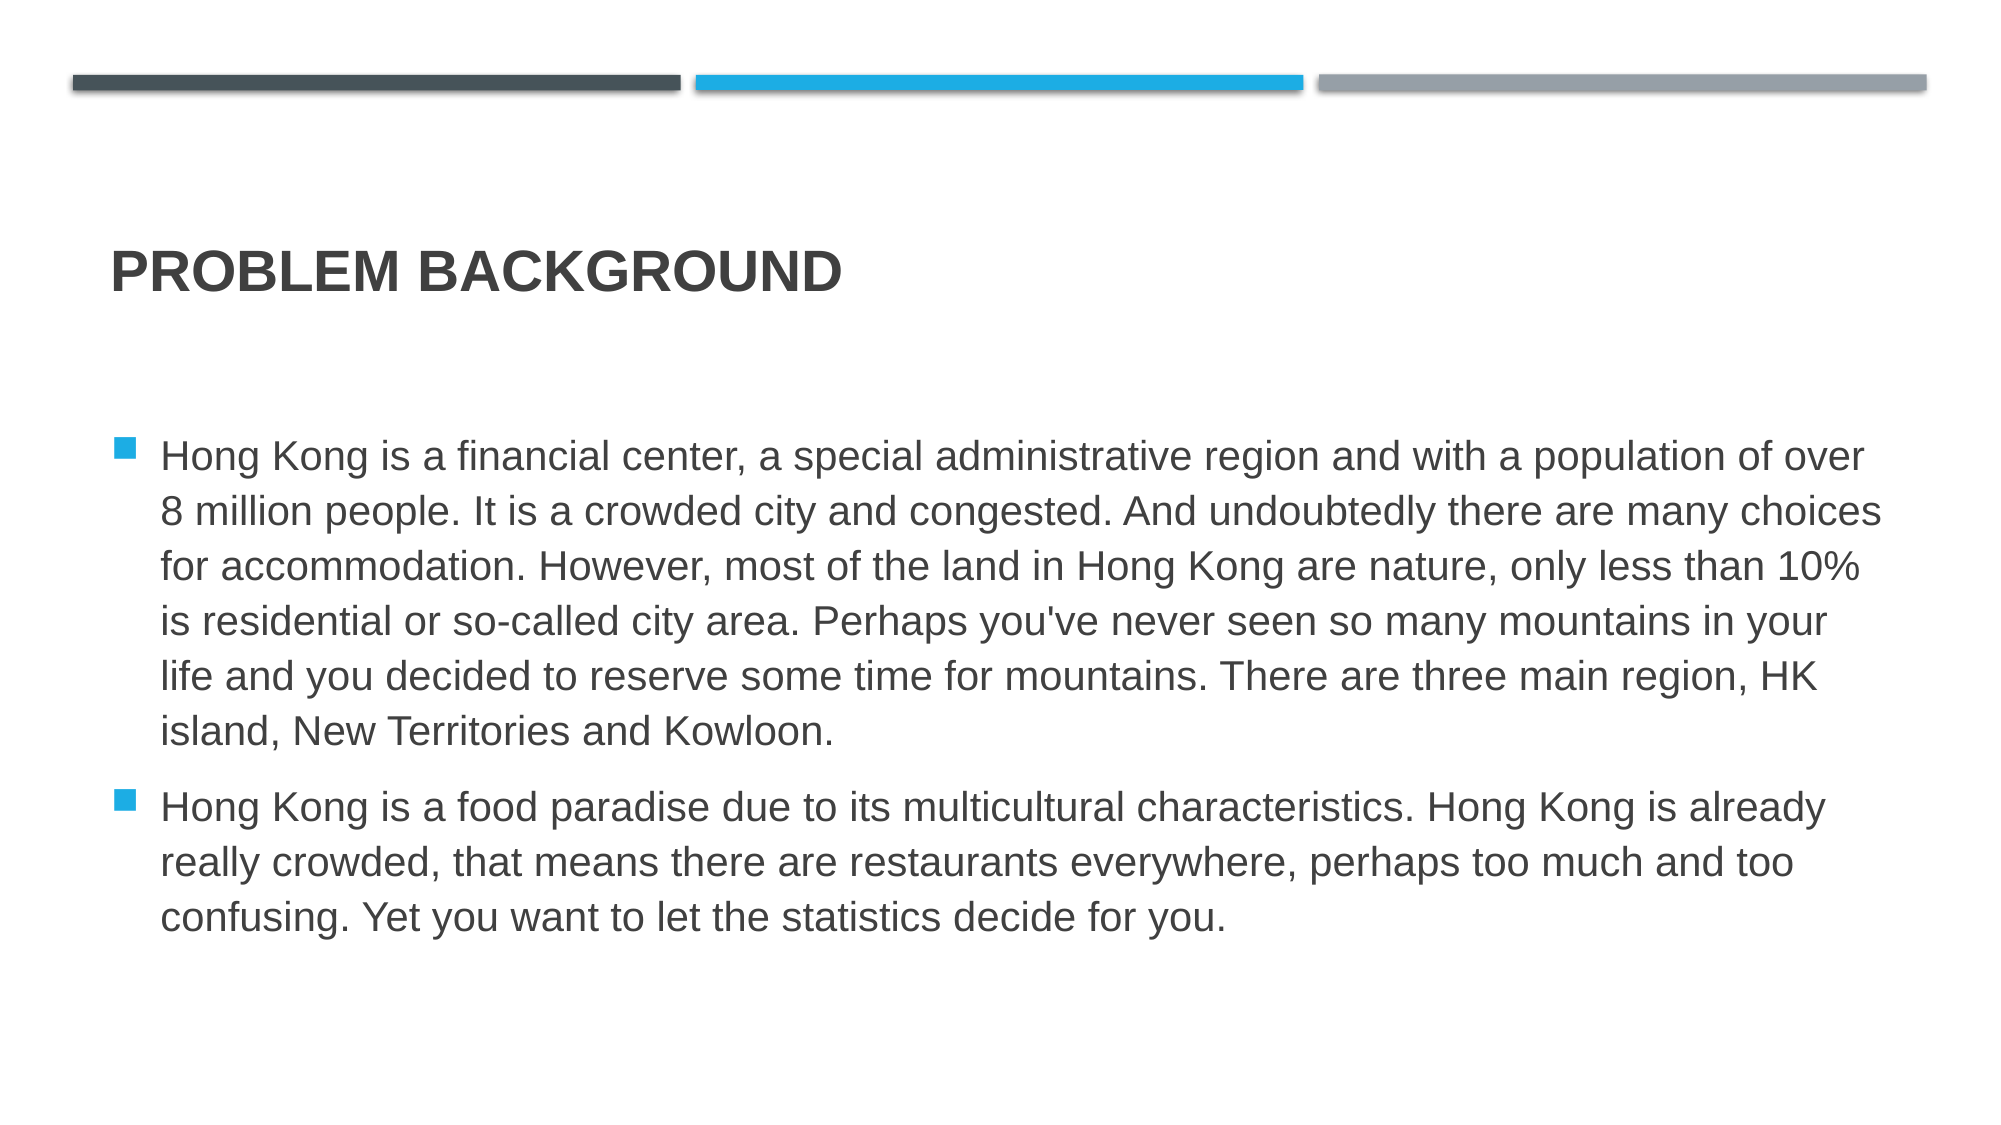

# PROBLEM BACKGROUND
Hong Kong is a financial center, a special administrative region and with a population of over 8 million people. It is a crowded city and congested. And undoubtedly there are many choices for accommodation. However, most of the land in Hong Kong are nature, only less than 10% is residential or so-called city area. Perhaps you've never seen so many mountains in your life and you decided to reserve some time for mountains. There are three main region, HK island, New Territories and Kowloon.
Hong Kong is a food paradise due to its multicultural characteristics. Hong Kong is already really crowded, that means there are restaurants everywhere, perhaps too much and too confusing. Yet you want to let the statistics decide for you.